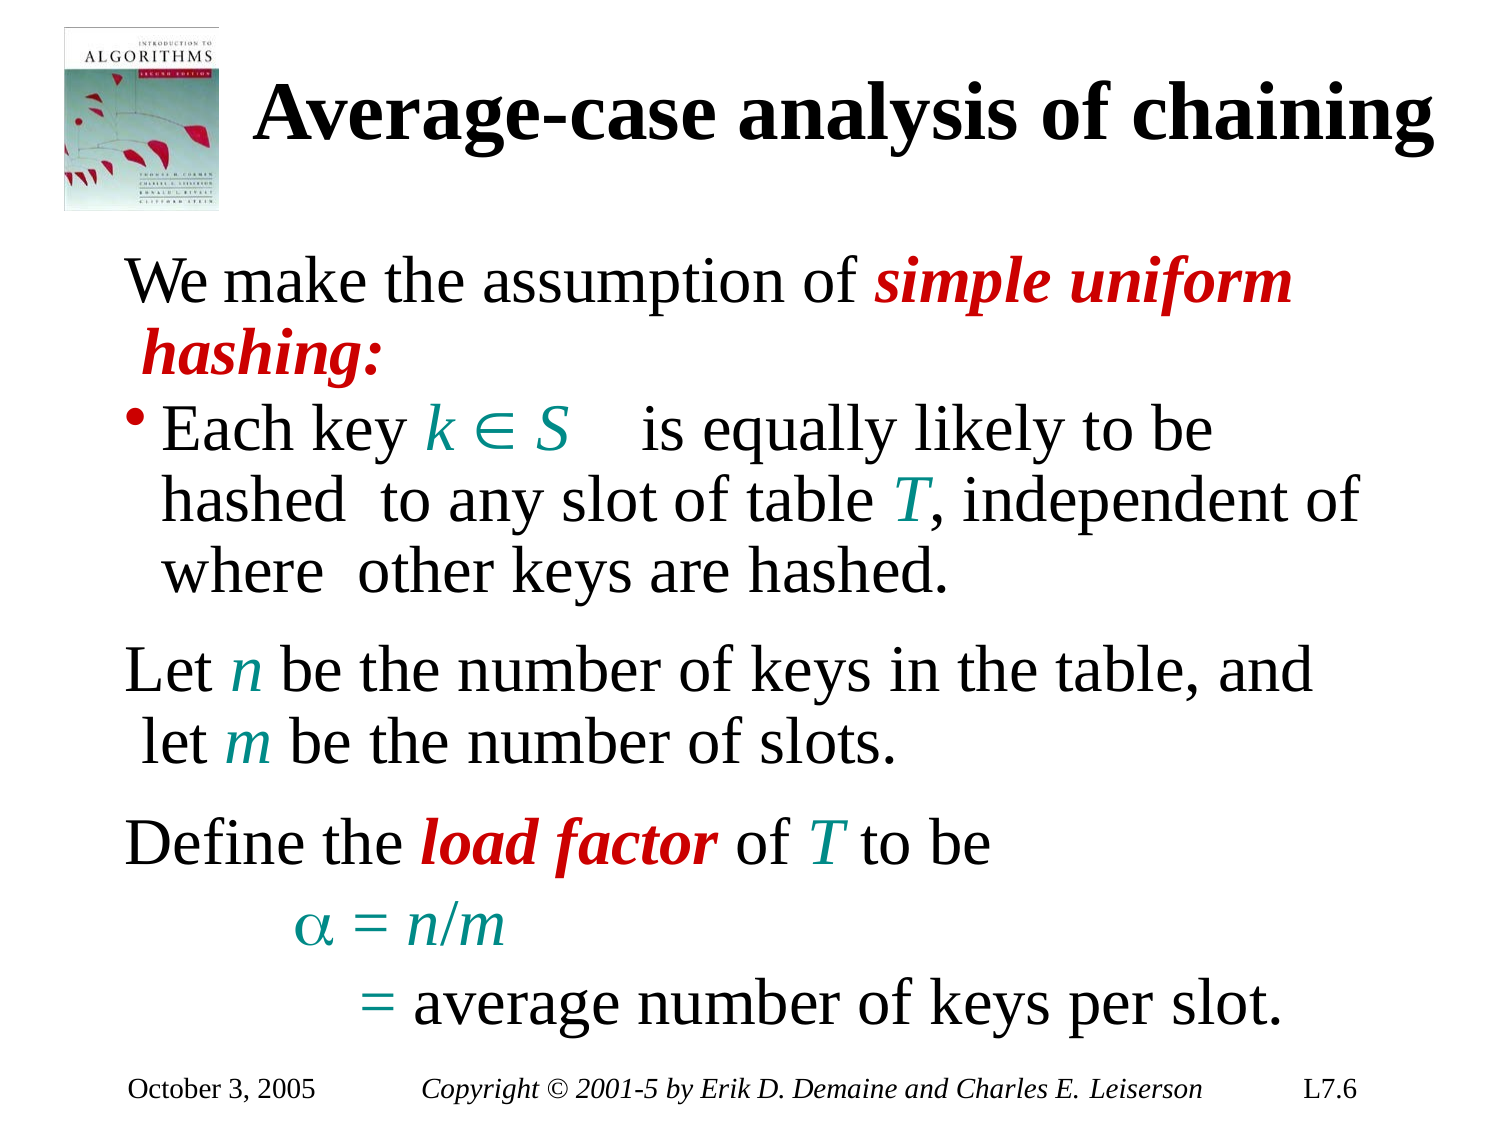

# Average-case analysis of chaining
We make the assumption of simple uniform  hashing:
Each key k ∈ S	is equally likely to be hashed  to any slot of table T, independent of where  other keys are hashed.
Let n be the number of keys in the table, and  let m be the number of slots.
Define the load factor of T to be
α = n/m
= average number of keys per slot.
October 3, 2005
Copyright © 2001-5 by Erik D. Demaine and Charles E. Leiserson
L7.6